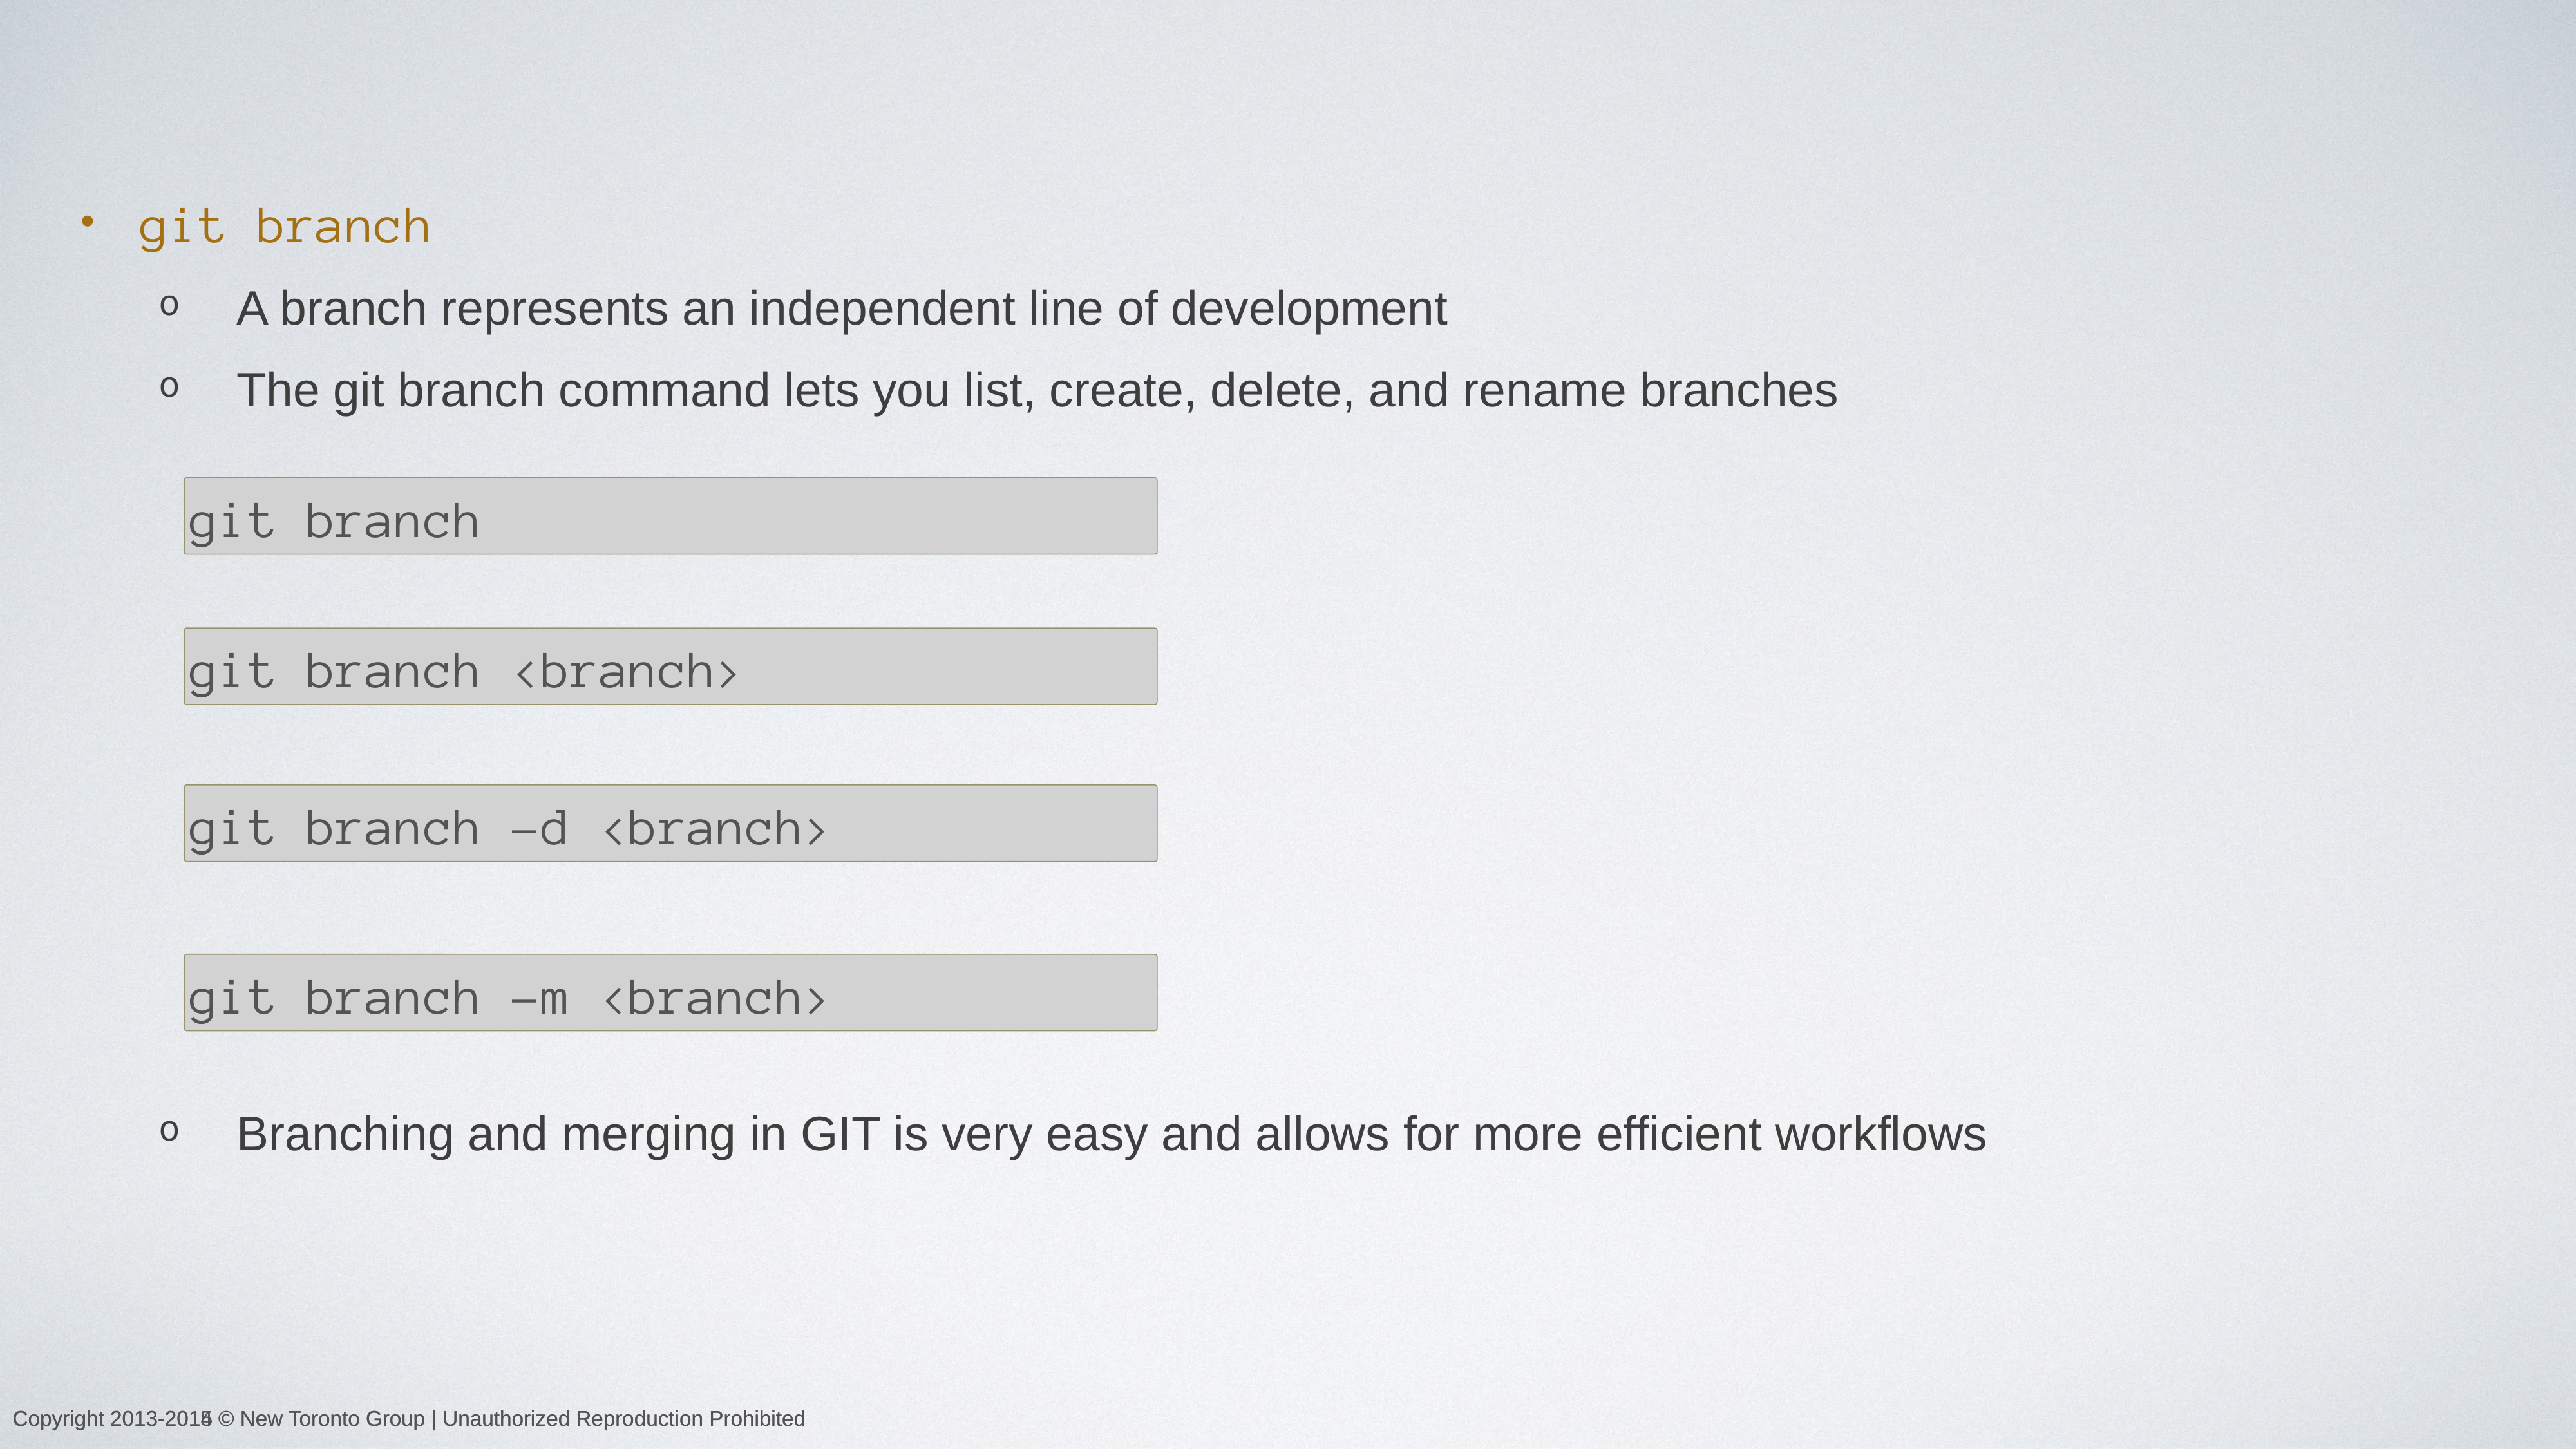

git branch
A branch represents an independent line of development
The git branch command lets you list, create, delete, and rename branches

Branching and merging in GIT is very easy and allows for more efficient workflows

git branch
git branch <branch>
git branch –d <branch>
git branch –m <branch>